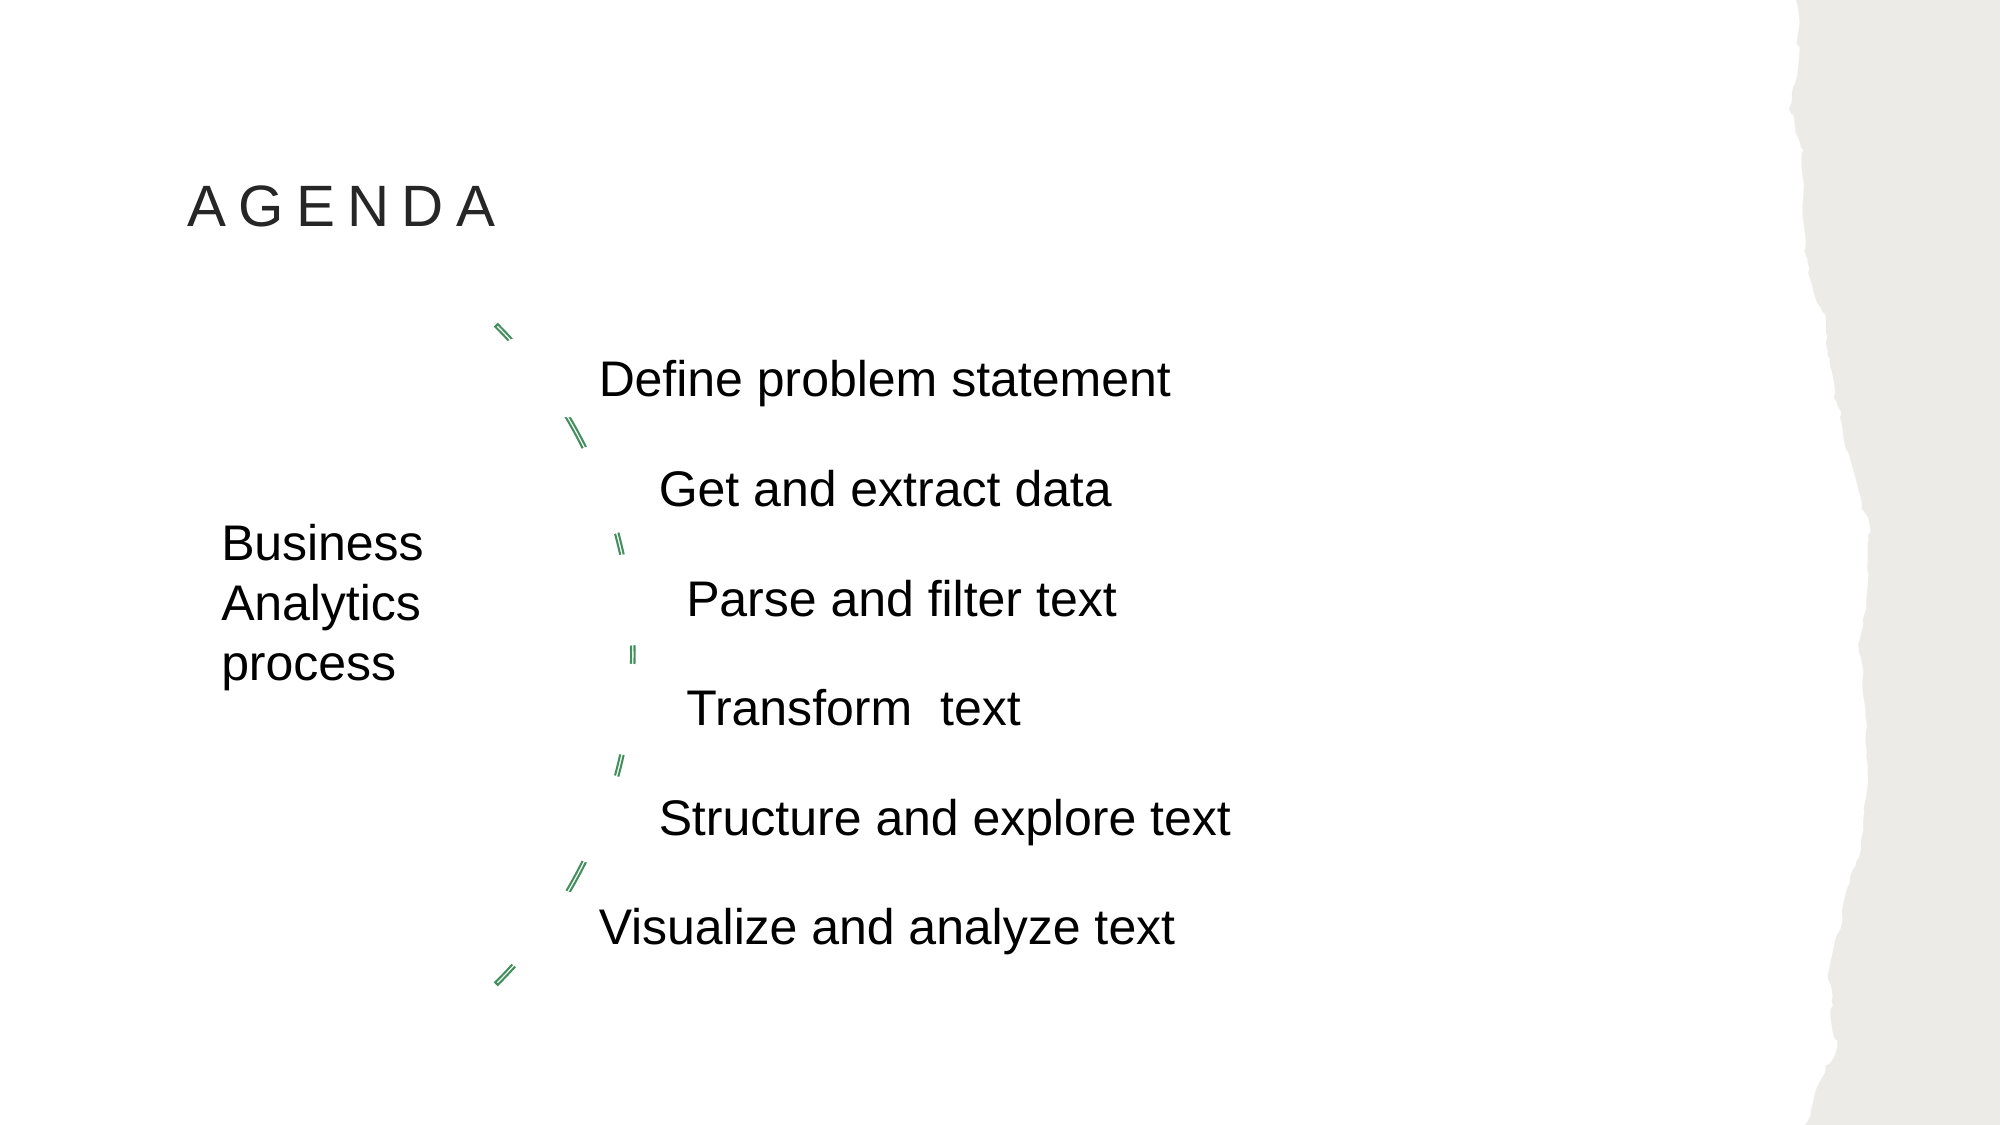

# Agenda
Define problem statement
Get and extract data
Parse and filter text
Transform  text
Structure and explore text
Visualize and analyze text
Business Analytics process